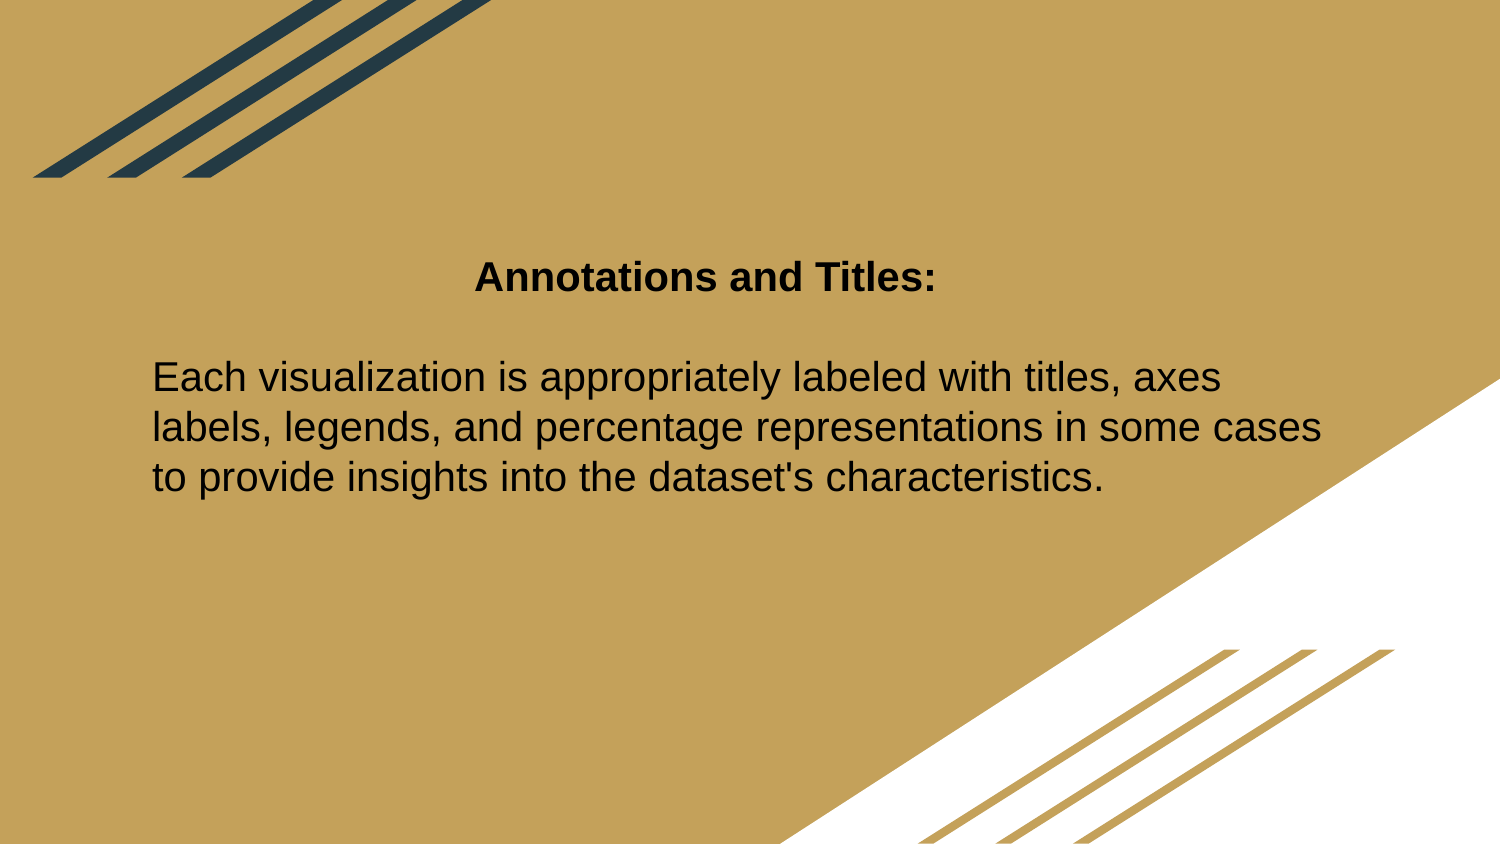

# Annotations and Titles:

Each visualization is appropriately labeled with titles, axes labels, legends, and percentage representations in some cases to provide insights into the dataset's characteristics.